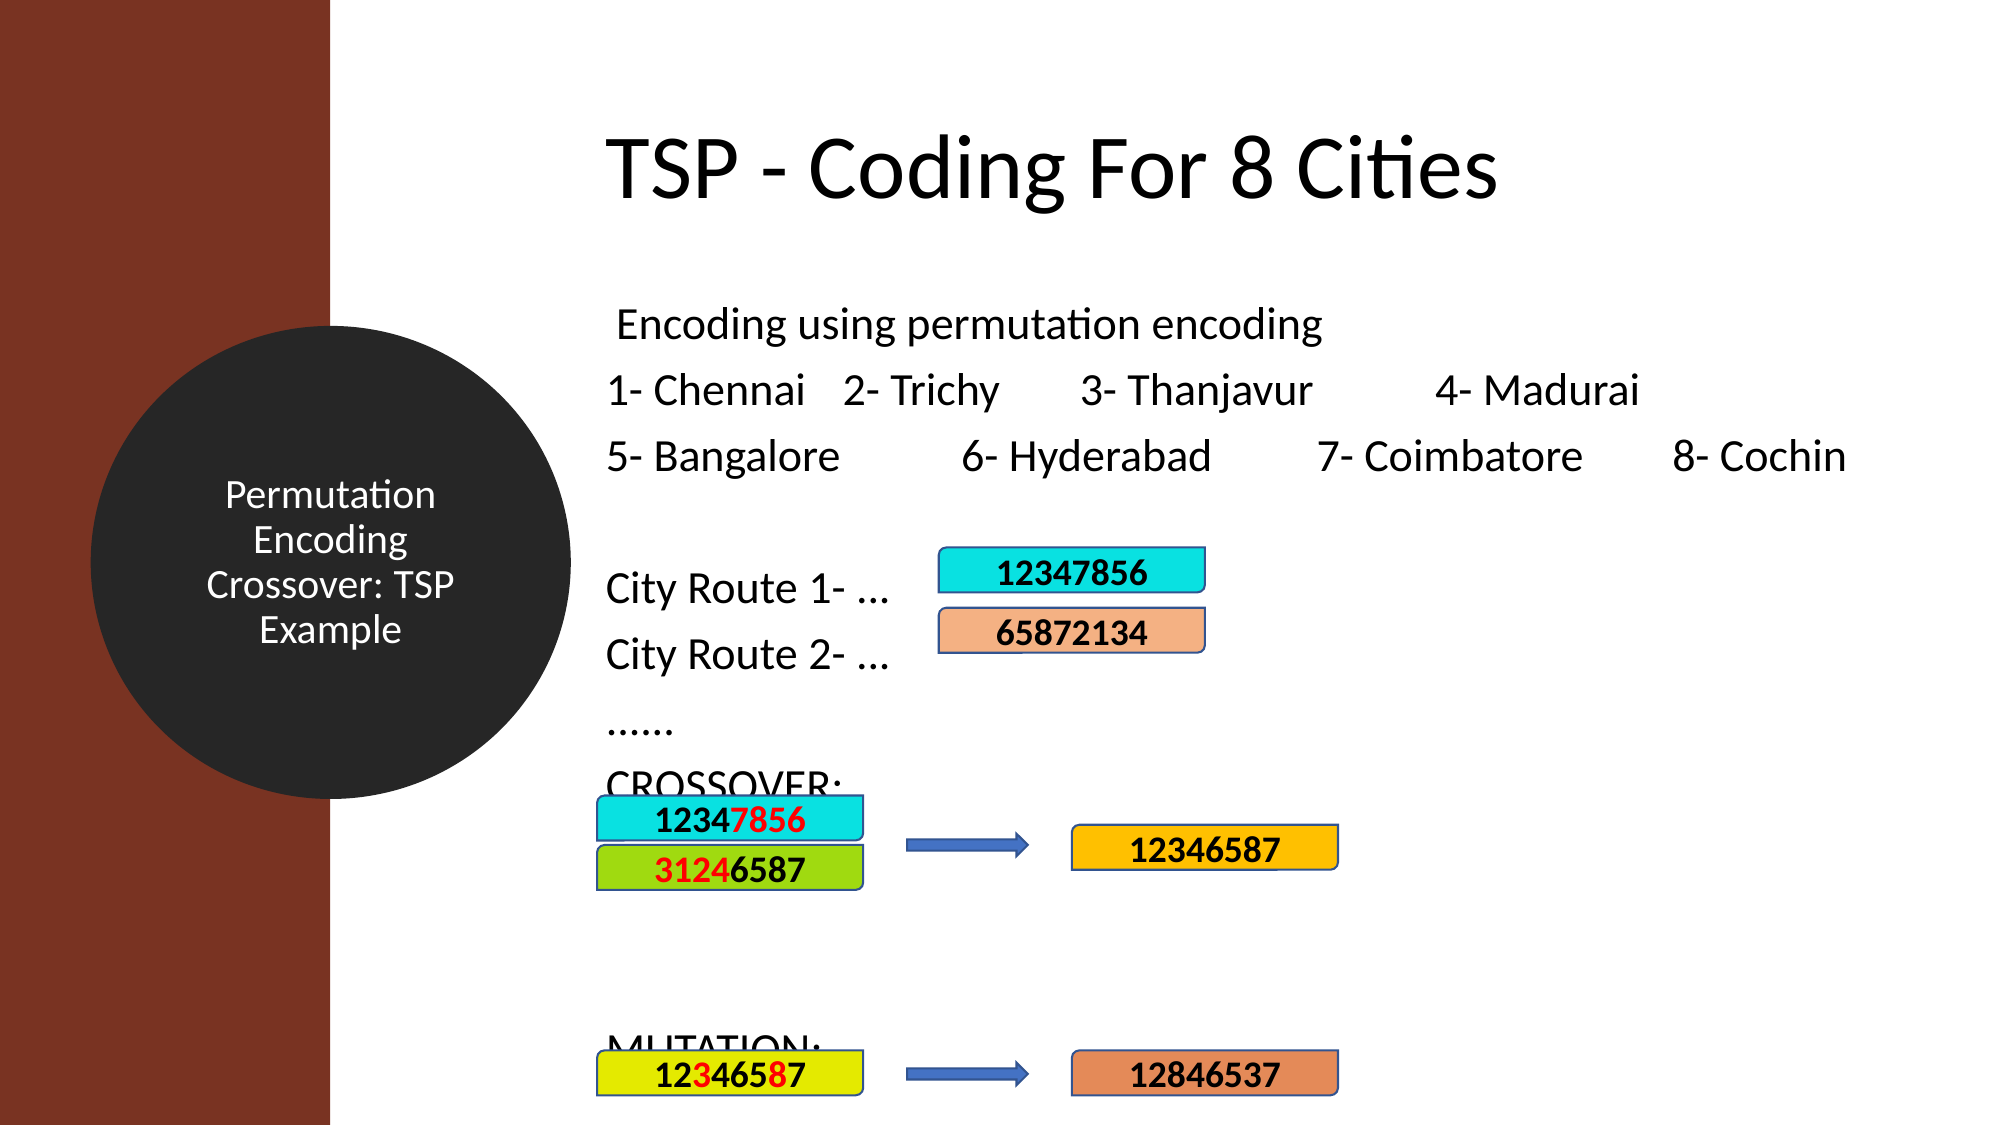

# TSP - Coding For 8 Cities
 Encoding using permutation encoding
1- Chennai 	2- Trichy 	3- Thanjavur 		4- Madurai
5- Bangalore 	6- Hyderabad 	7- Coimbatore 	8- Cochin

City Route 1- ...
City Route 2- ...
......
CROSSOVER:

MUTATION:

Permutation Encoding Crossover: TSP Example
12347856
65872134
12347856
12346587

31246587
12346587
12846537